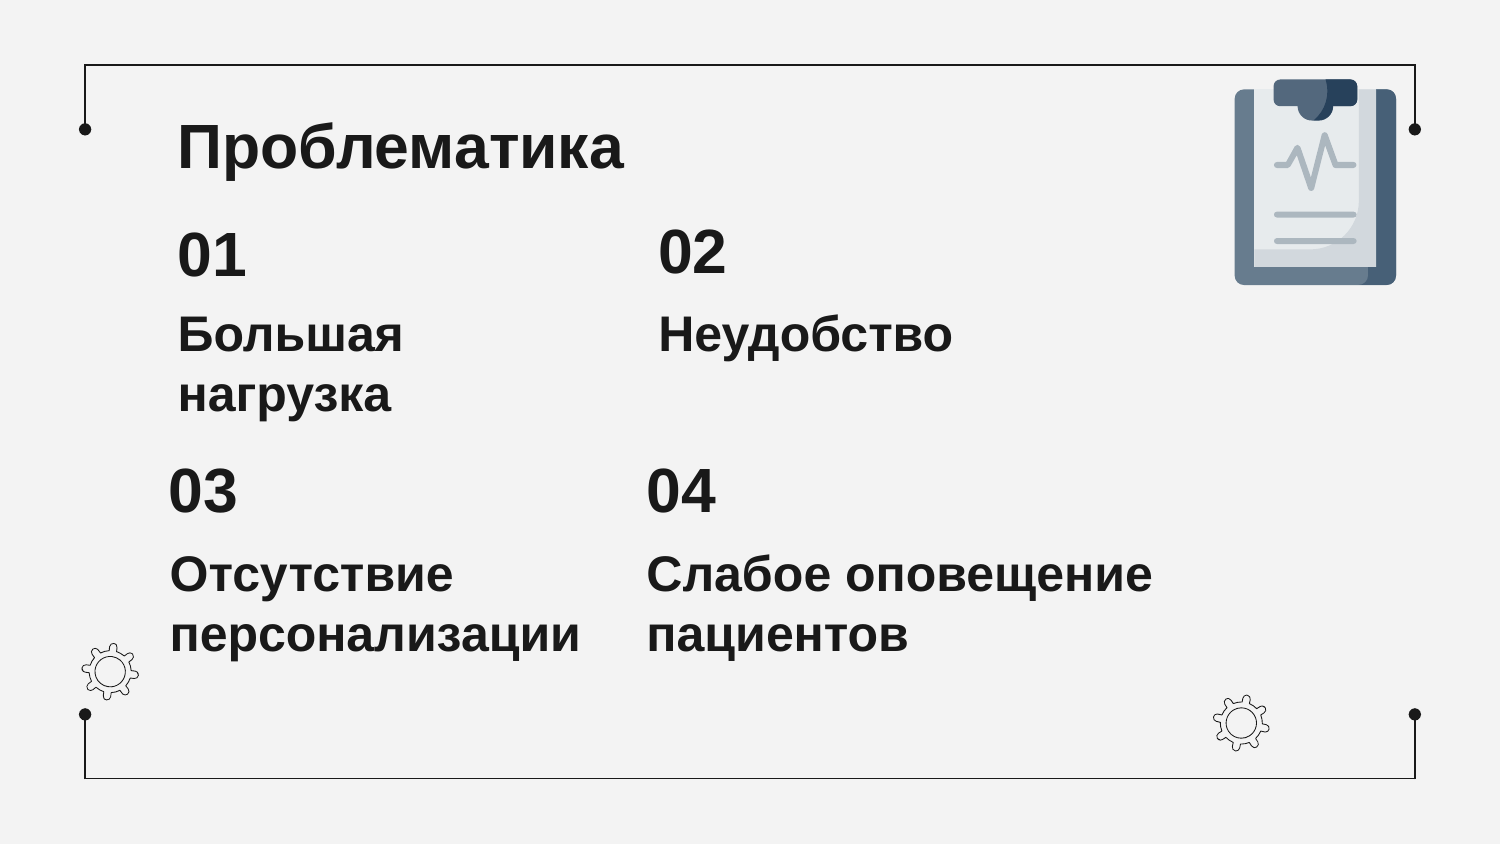

Проблематика
02
# 01
Большая нагрузка
Неудобство
03
04
Отсутствие
персонализации
Слабое оповещение пациентов